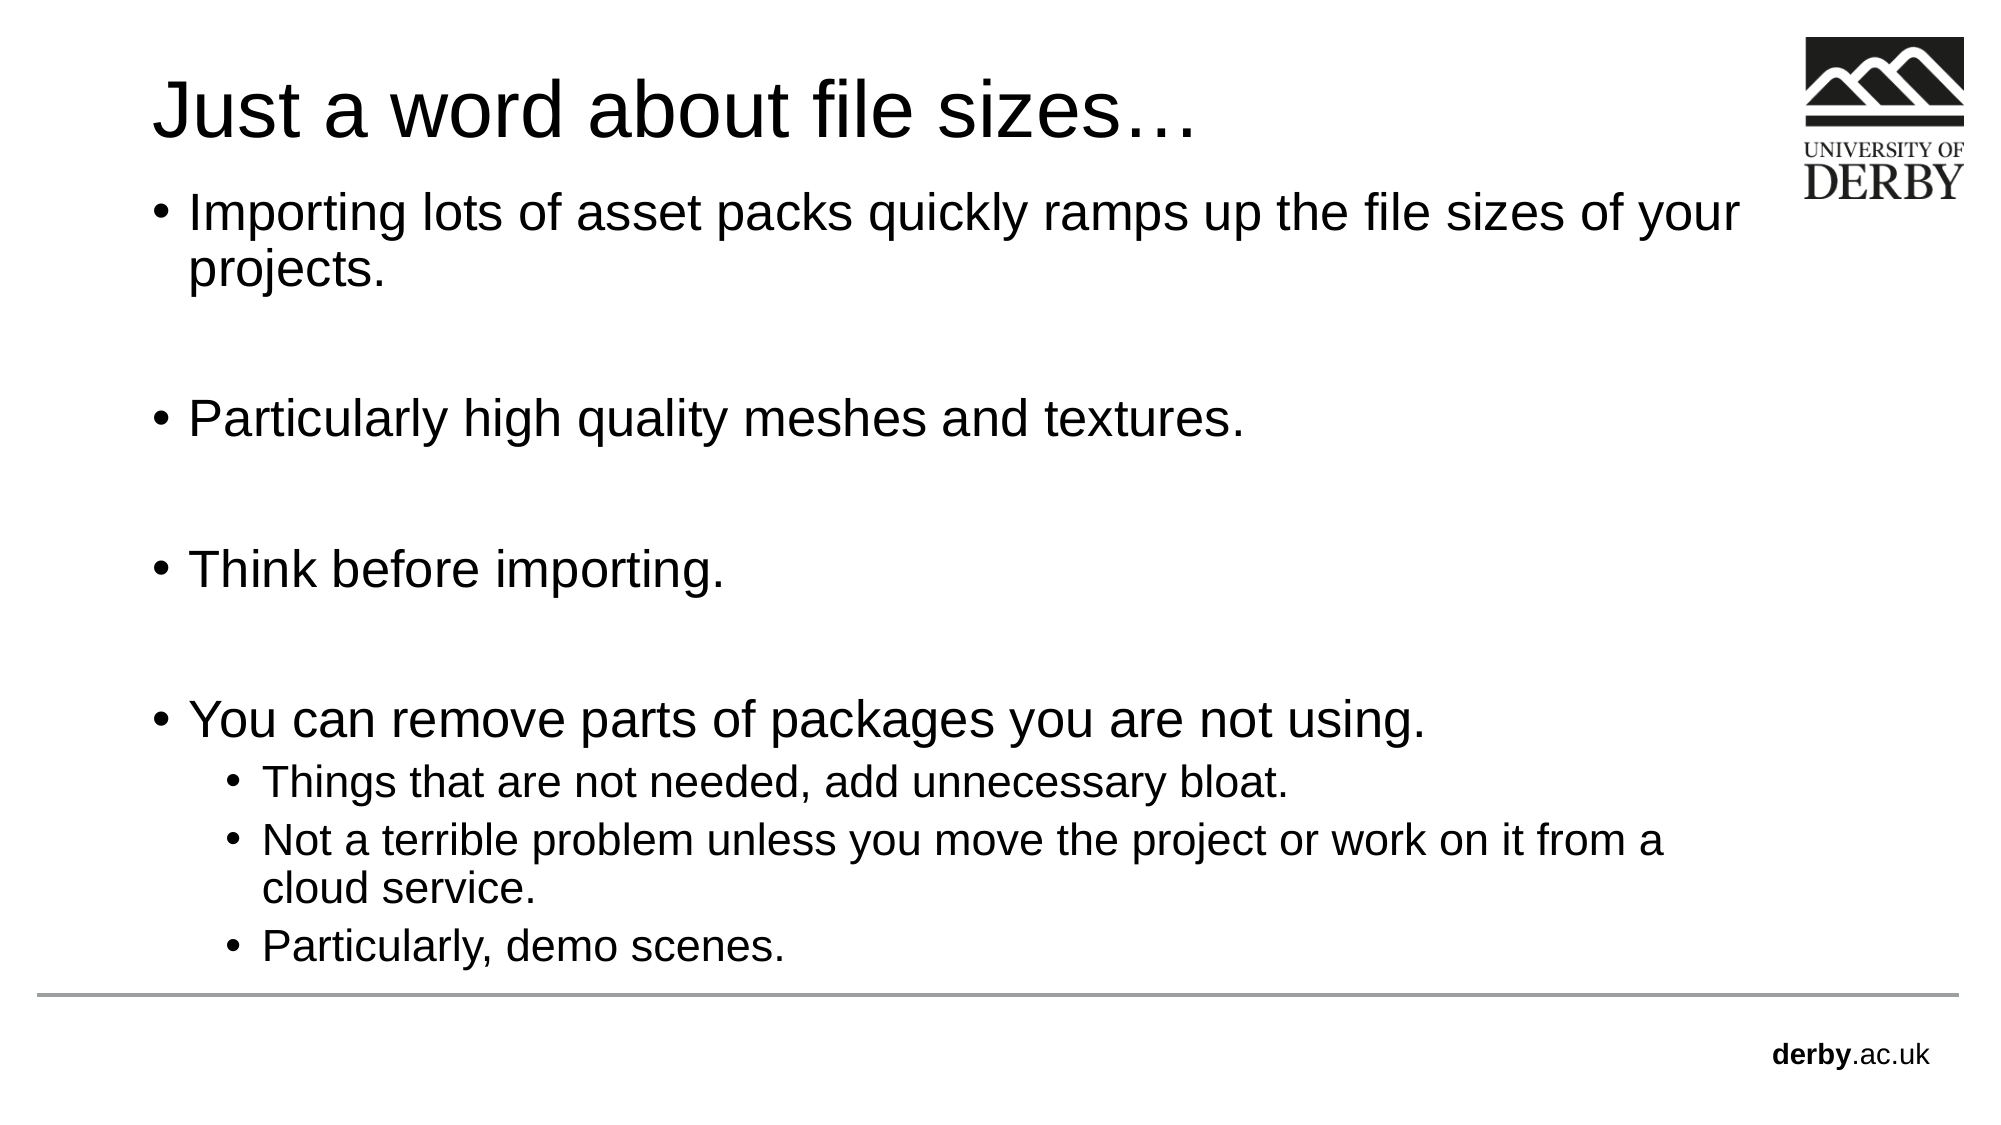

# Just a word about file sizes…
Importing lots of asset packs quickly ramps up the file sizes of your projects.

Particularly high quality meshes and textures.

Think before importing.

You can remove parts of packages you are not using.
Things that are not needed, add unnecessary bloat.
Not a terrible problem unless you move the project or work on it from a cloud service.
Particularly, demo scenes.